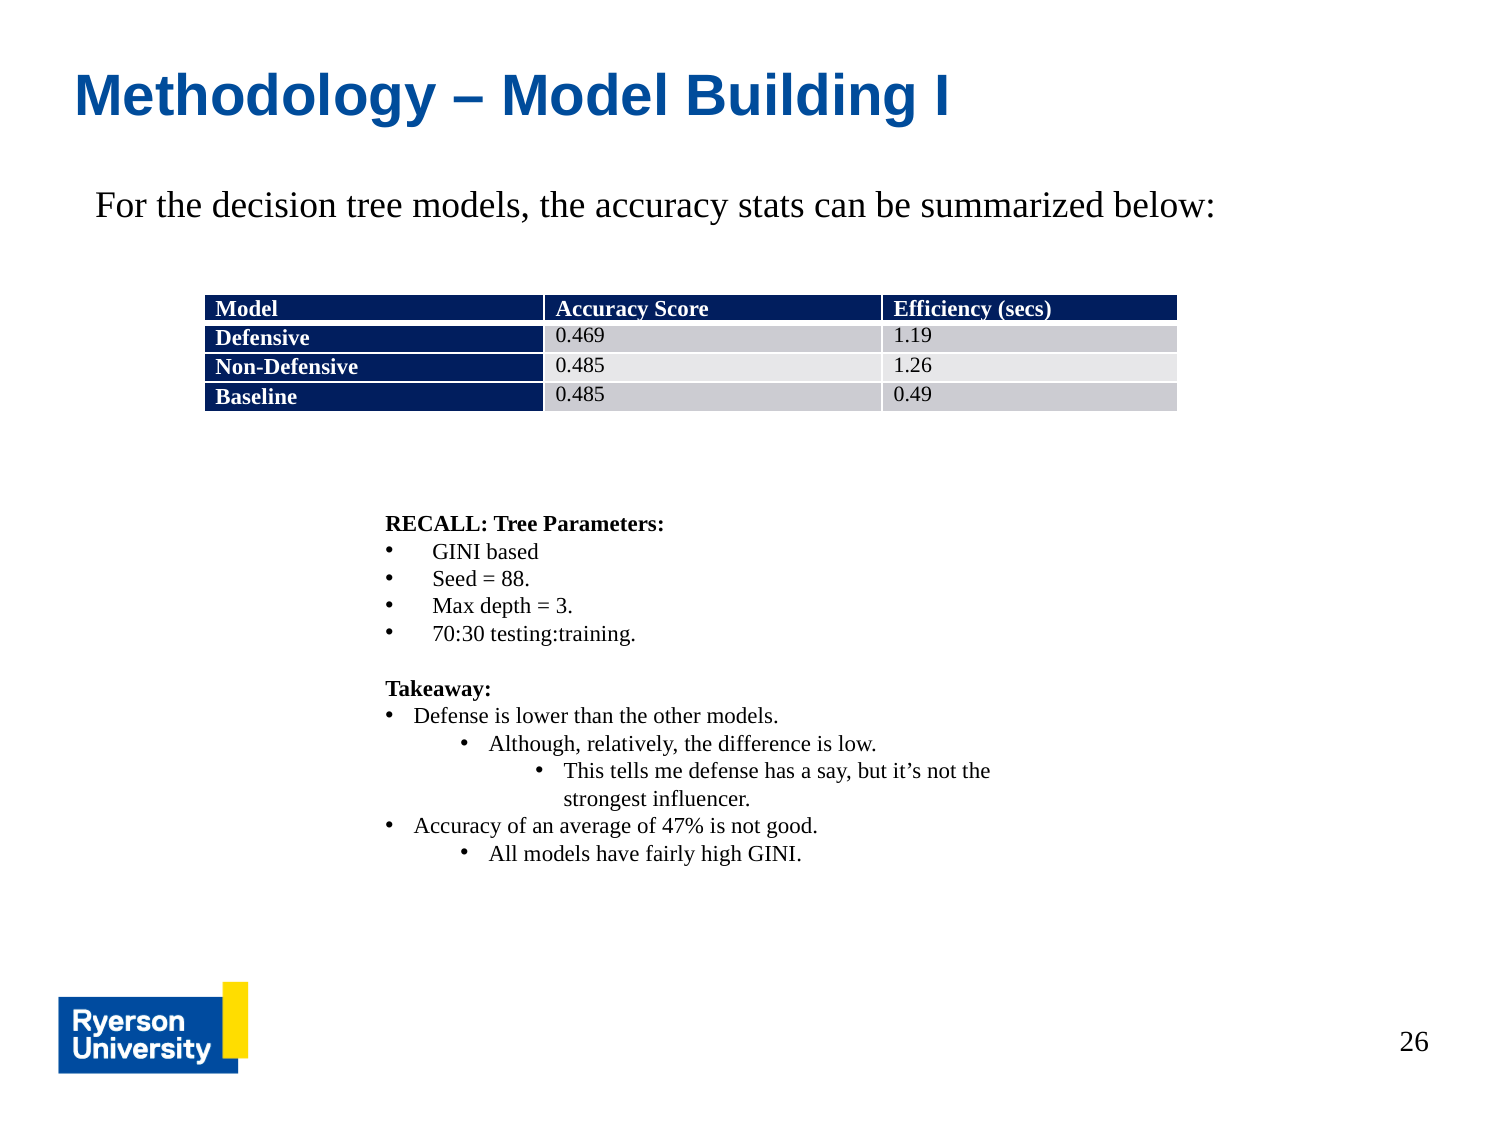

Methodology – Model Building I
For the decision tree models, the accuracy stats can be summarized below:
| Model | Accuracy Score | Efficiency (secs) |
| --- | --- | --- |
| Defensive | 0.469 | 1.19 |
| Non-Defensive | 0.485 | 1.26 |
| Baseline | 0.485 | 0.49 |
RECALL: Tree Parameters:
GINI based
Seed = 88.
Max depth = 3.
70:30 testing:training.

Takeaway:
Defense is lower than the other models.
Although, relatively, the difference is low.
This tells me defense has a say, but it’s not the strongest influencer.
Accuracy of an average of 47% is not good.
All models have fairly high GINI.
26